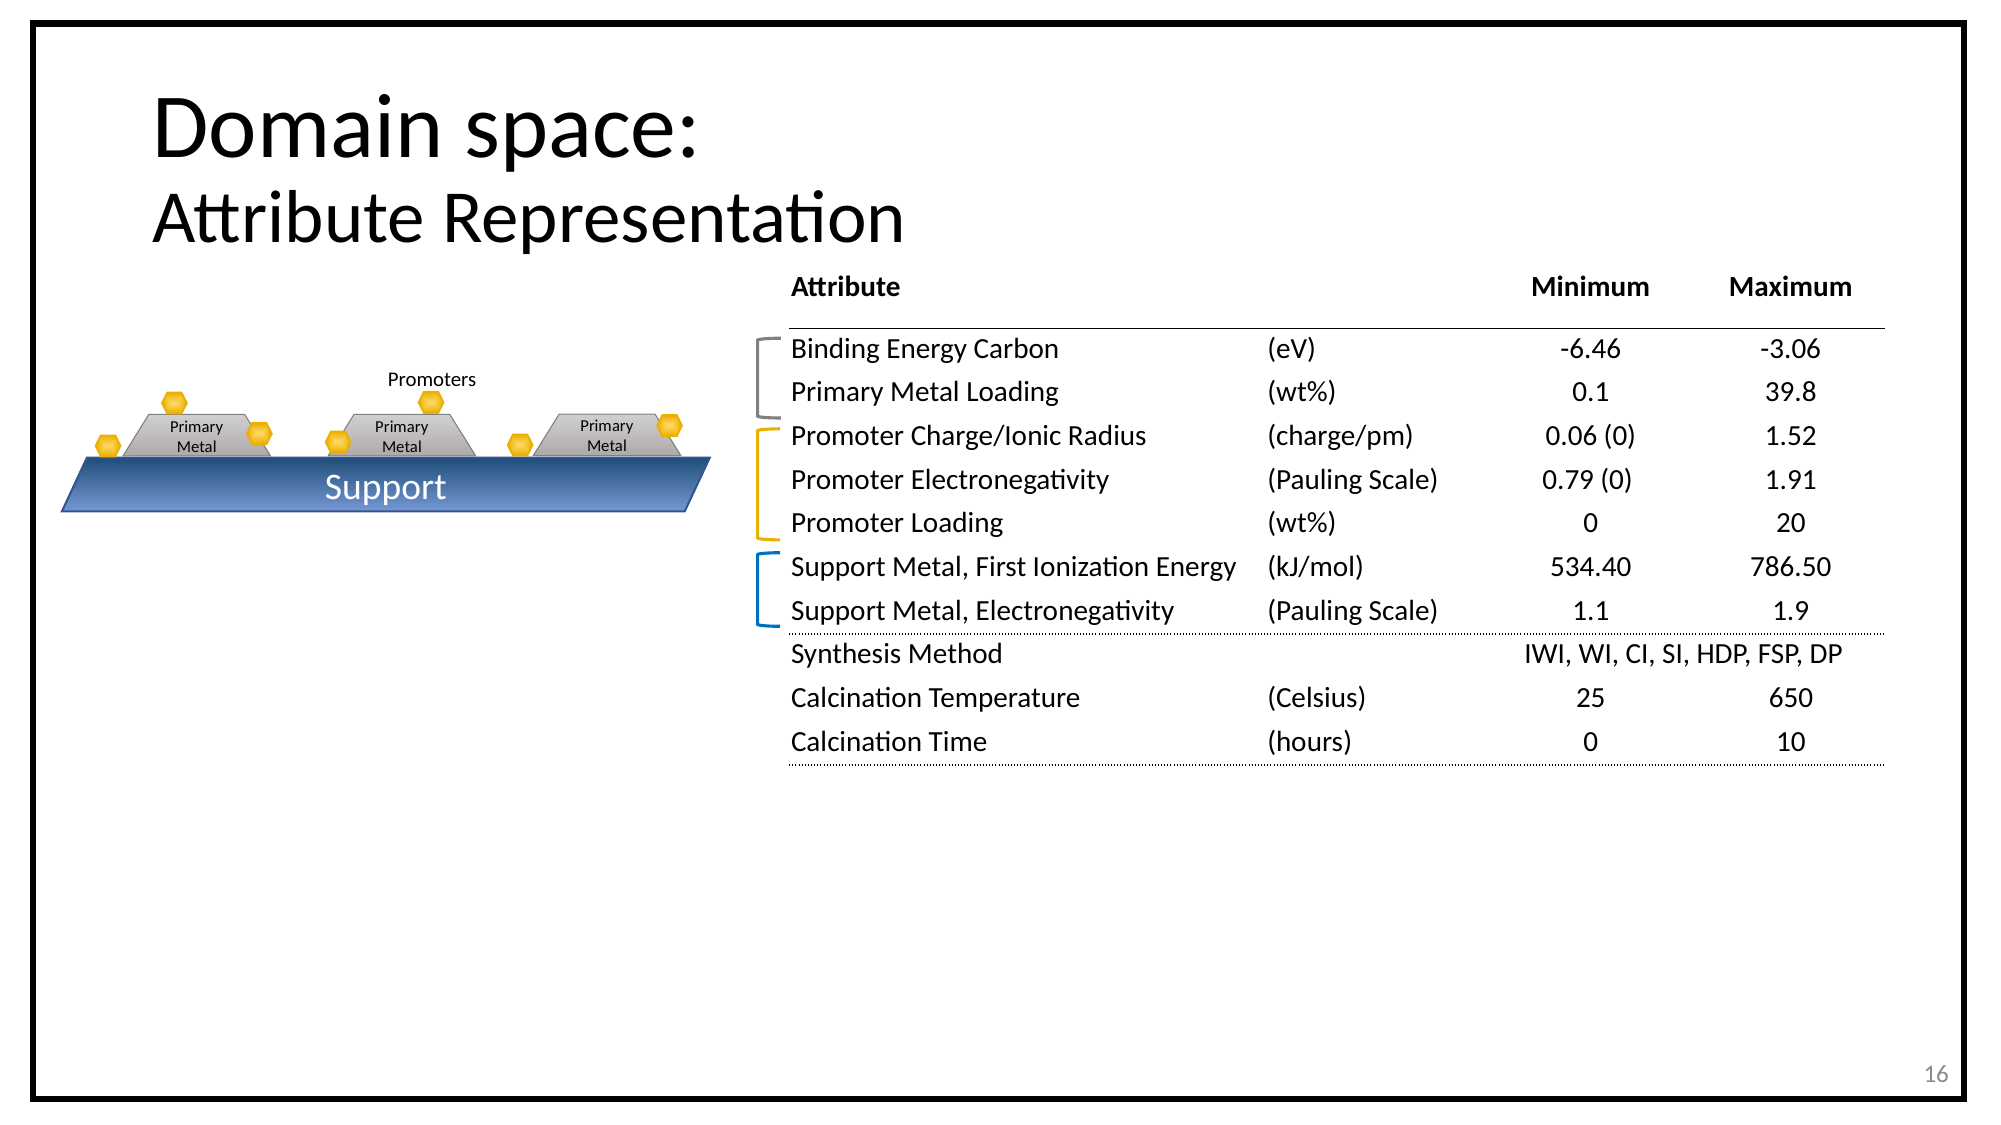

# Domain space: Attribute Representation
| Attribute |  | Minimum | Maximum |
| --- | --- | --- | --- |
| Binding Energy Carbon | (eV) | -6.46 | -3.06 |
| Primary Metal Loading | (wt%) | 0.1 | 39.8 |
| Promoter Charge/Ionic Radius | (charge/pm) | 0.06 (0) | 1.52 |
| Promoter Electronegativity | (Pauling Scale) | 0.79 (0) | 1.91 |
| Promoter Loading | (wt%) | 0 | 20 |
| Support Metal, First Ionization Energy | (kJ/mol) | 534.40 | 786.50 |
| Support Metal, Electronegativity | (Pauling Scale) | 1.1 | 1.9 |
| Synthesis Method |  | IWI, WI, CI, SI, HDP, FSP, DP |  |
| Calcination Temperature | (Celsius) | 25 | 650 |
| Calcination Time | (hours) | 0 | 10 |
|  |  |  |  |
|  |  |  |  |
|  |  |  |  |
|  |  |  |  |
|  |  |  |  |
|  |  |  |  |
|  |  |  |  |

Promoters

Primary Metal
Primary Metal
Primary Metal

Support

16